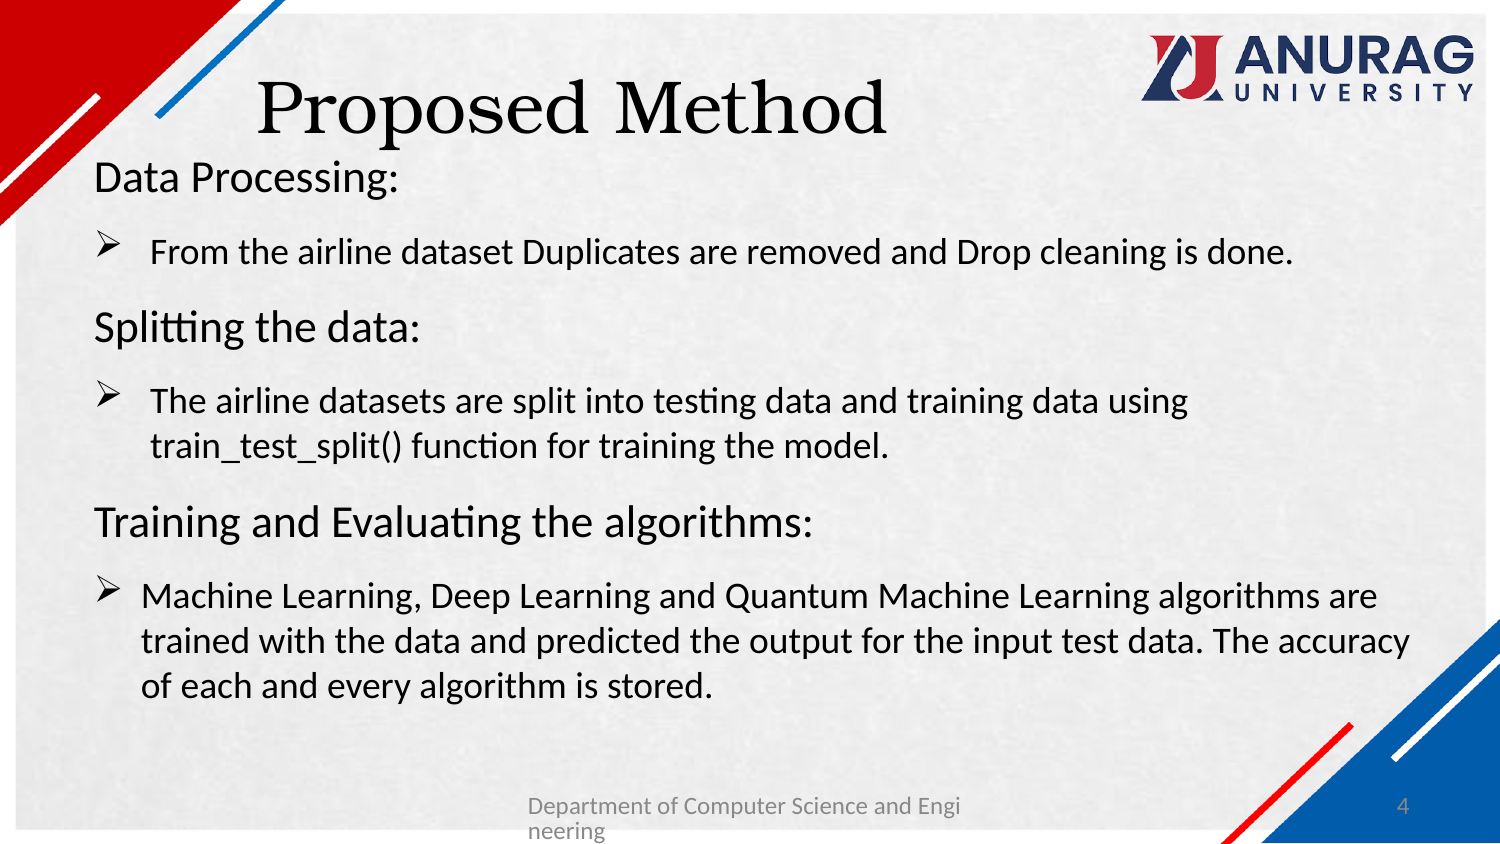

# Proposed Method
Data Processing:
From the airline dataset Duplicates are removed and Drop cleaning is done.
Splitting the data:
The airline datasets are split into testing data and training data using train_test_split() function for training the model.
Training and Evaluating the algorithms:
Machine Learning, Deep Learning and Quantum Machine Learning algorithms are trained with the data and predicted the output for the input test data. The accuracy of each and every algorithm is stored.

Department of Computer Science and Engineering
4